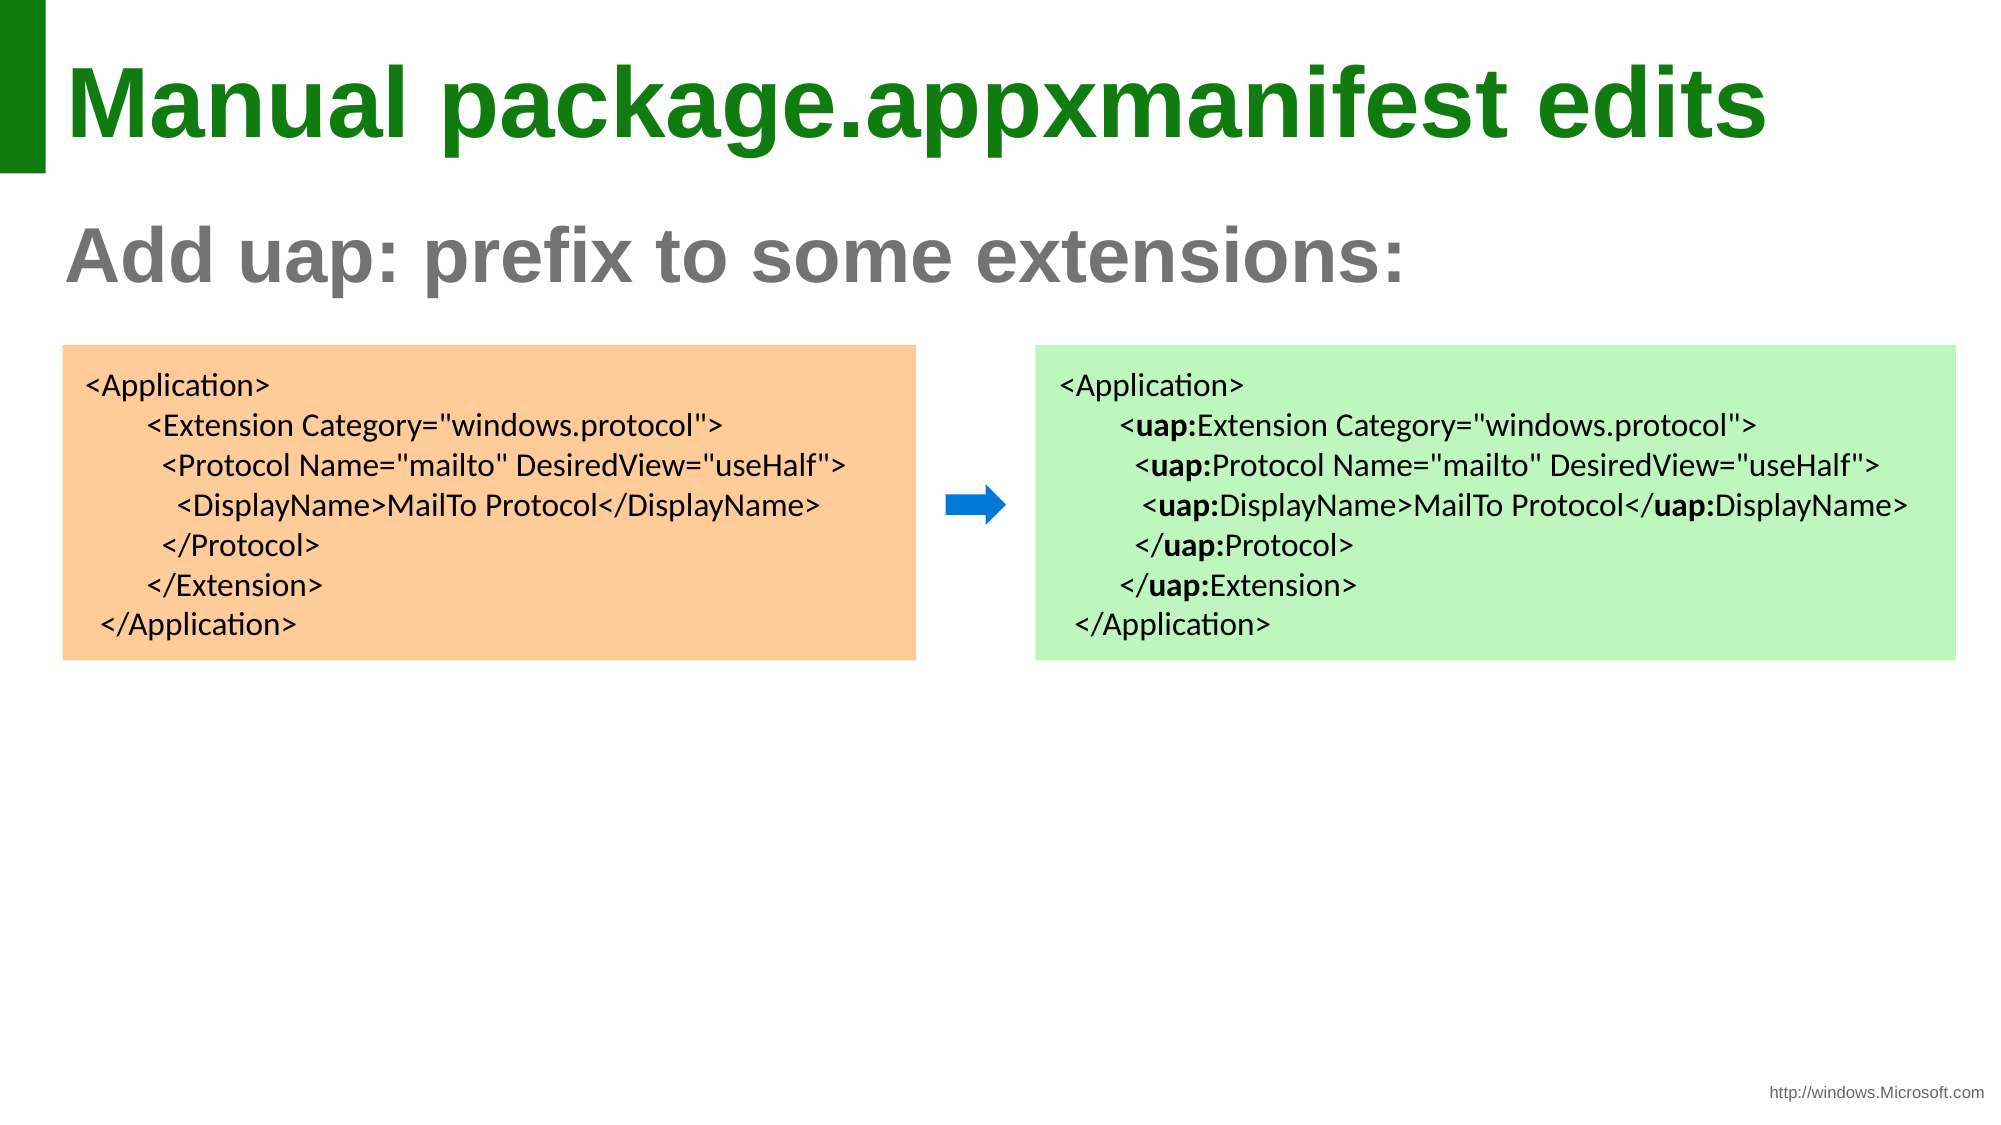

# Manual package.appxmanifest edits
Add uap: prefix to some extensions:

<Application>
        <Extension Category="windows.protocol">
          <Protocol Name="mailto" DesiredView="useHalf">
            <DisplayName>MailTo Protocol</DisplayName>
          </Protocol>
        </Extension>
  </Application>
<Application>
        <uap:Extension Category="windows.protocol">
          <uap:Protocol Name="mailto" DesiredView="useHalf">
           <uap:DisplayName>MailTo Protocol</uap:DisplayName>
          </uap:Protocol>
        </uap:Extension>
  </Application>